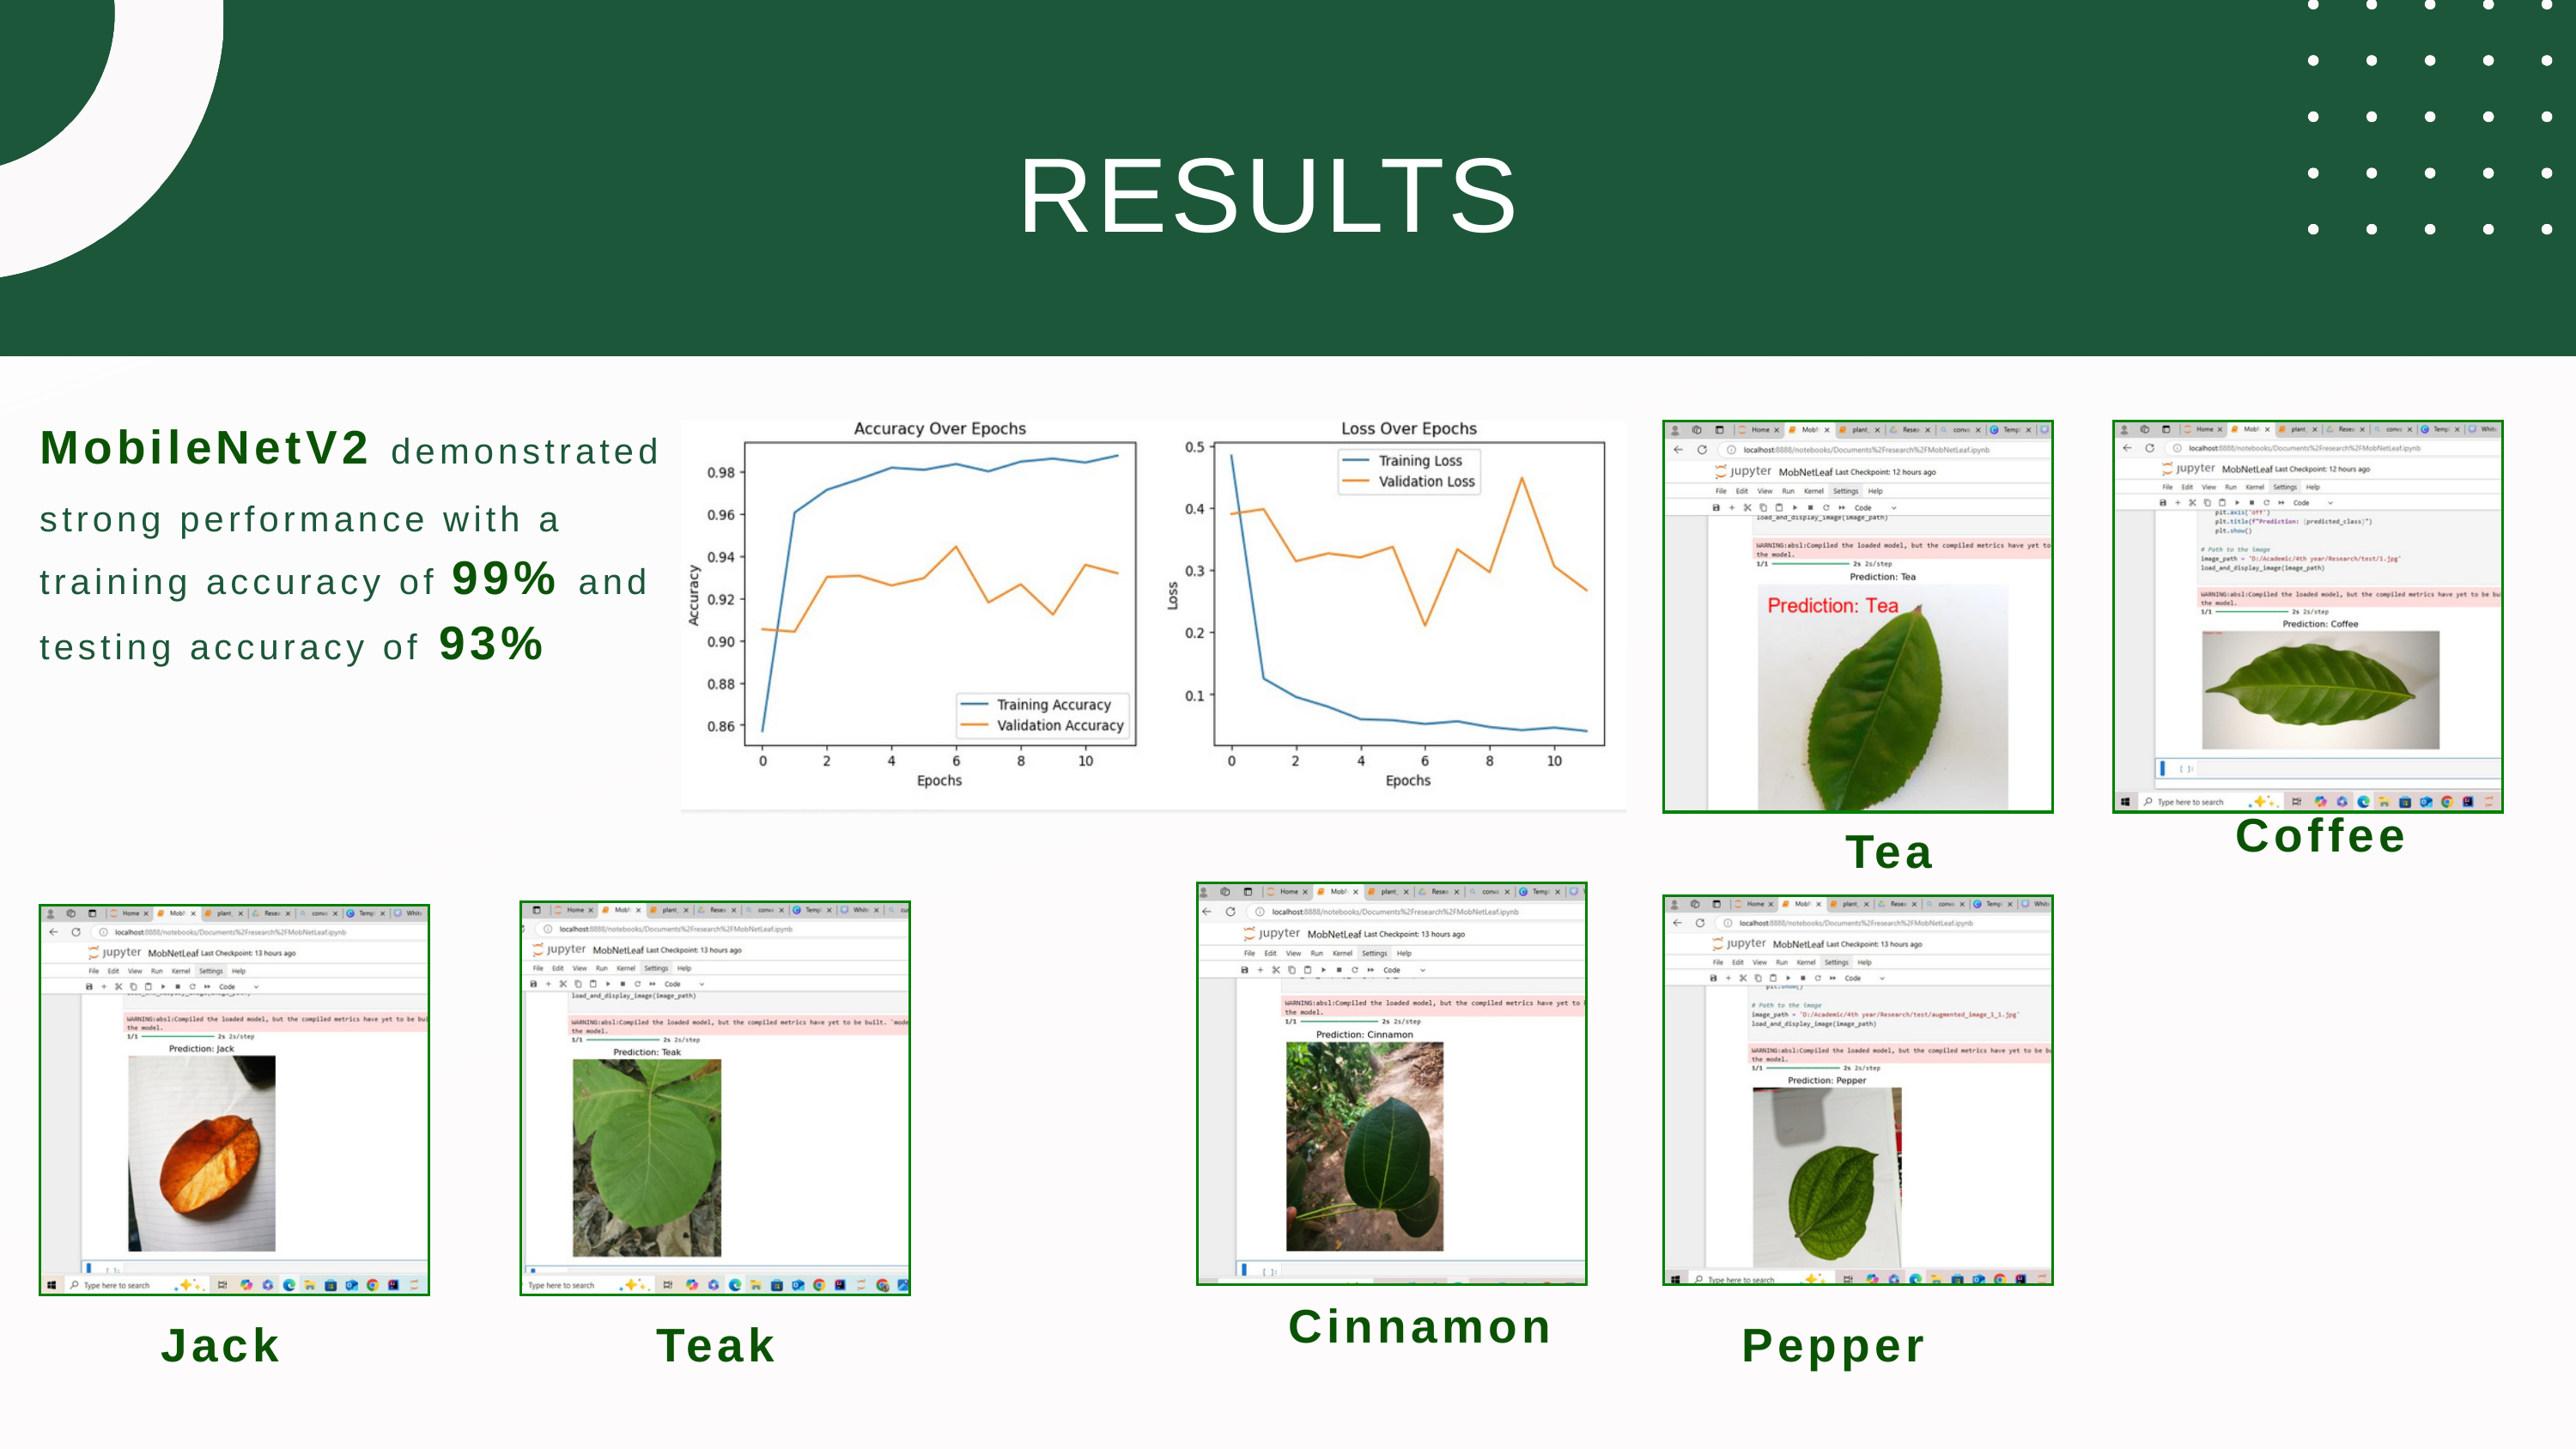

RESULTS
MobileNetV2 demonstrated strong performance with a training accuracy of 99% and testing accuracy of 93%

Coffee
Tea

Cinnamon
Jack
Teak
Pepper